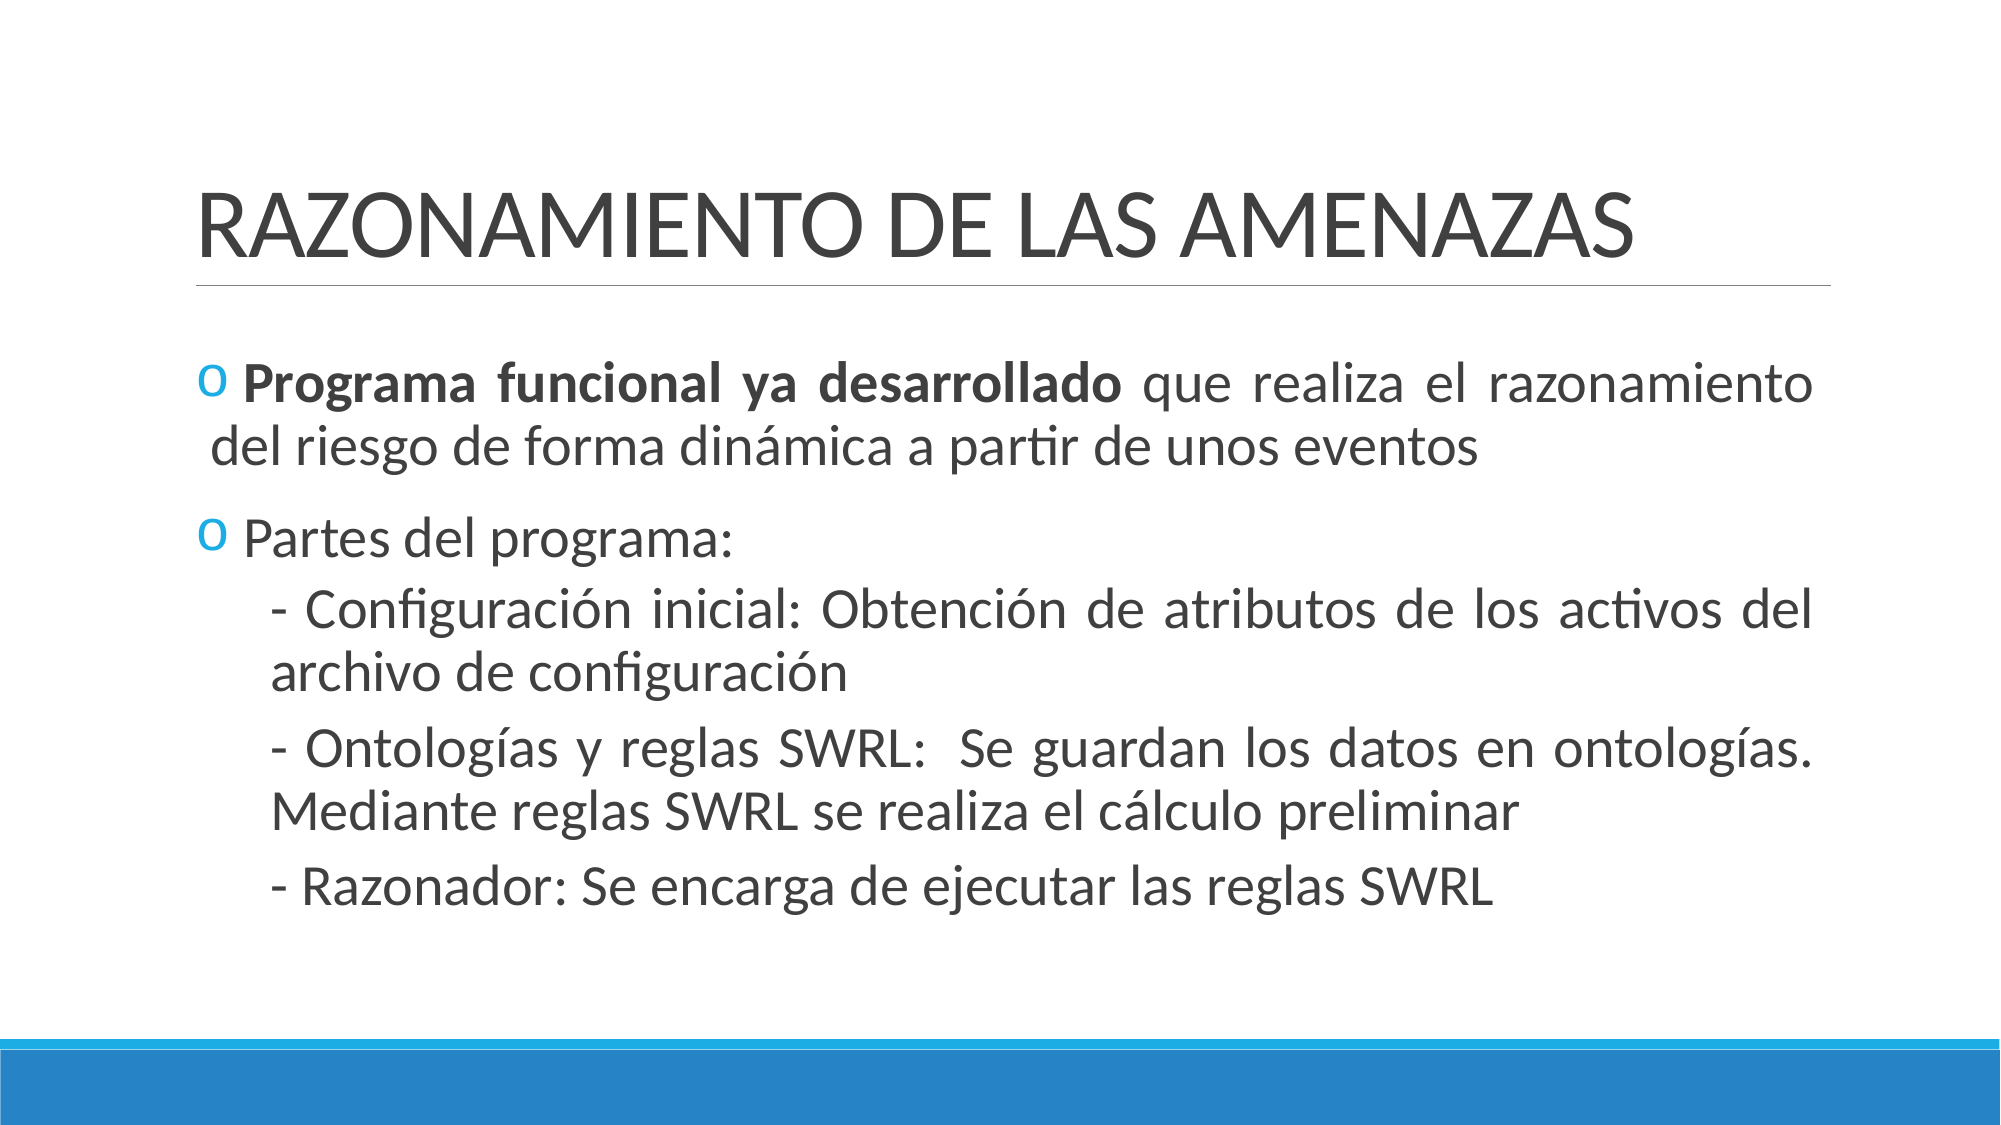

# RAZONAMIENTO DE LAS AMENAZAS
 Programa funcional ya desarrollado que realiza el razonamiento del riesgo de forma dinámica a partir de unos eventos
 Partes del programa:
- Configuración inicial: Obtención de atributos de los activos del archivo de configuración
- Ontologías y reglas SWRL:  Se guardan los datos en ontologías. Mediante reglas SWRL se realiza el cálculo preliminar
- Razonador: Se encarga de ejecutar las reglas SWRL